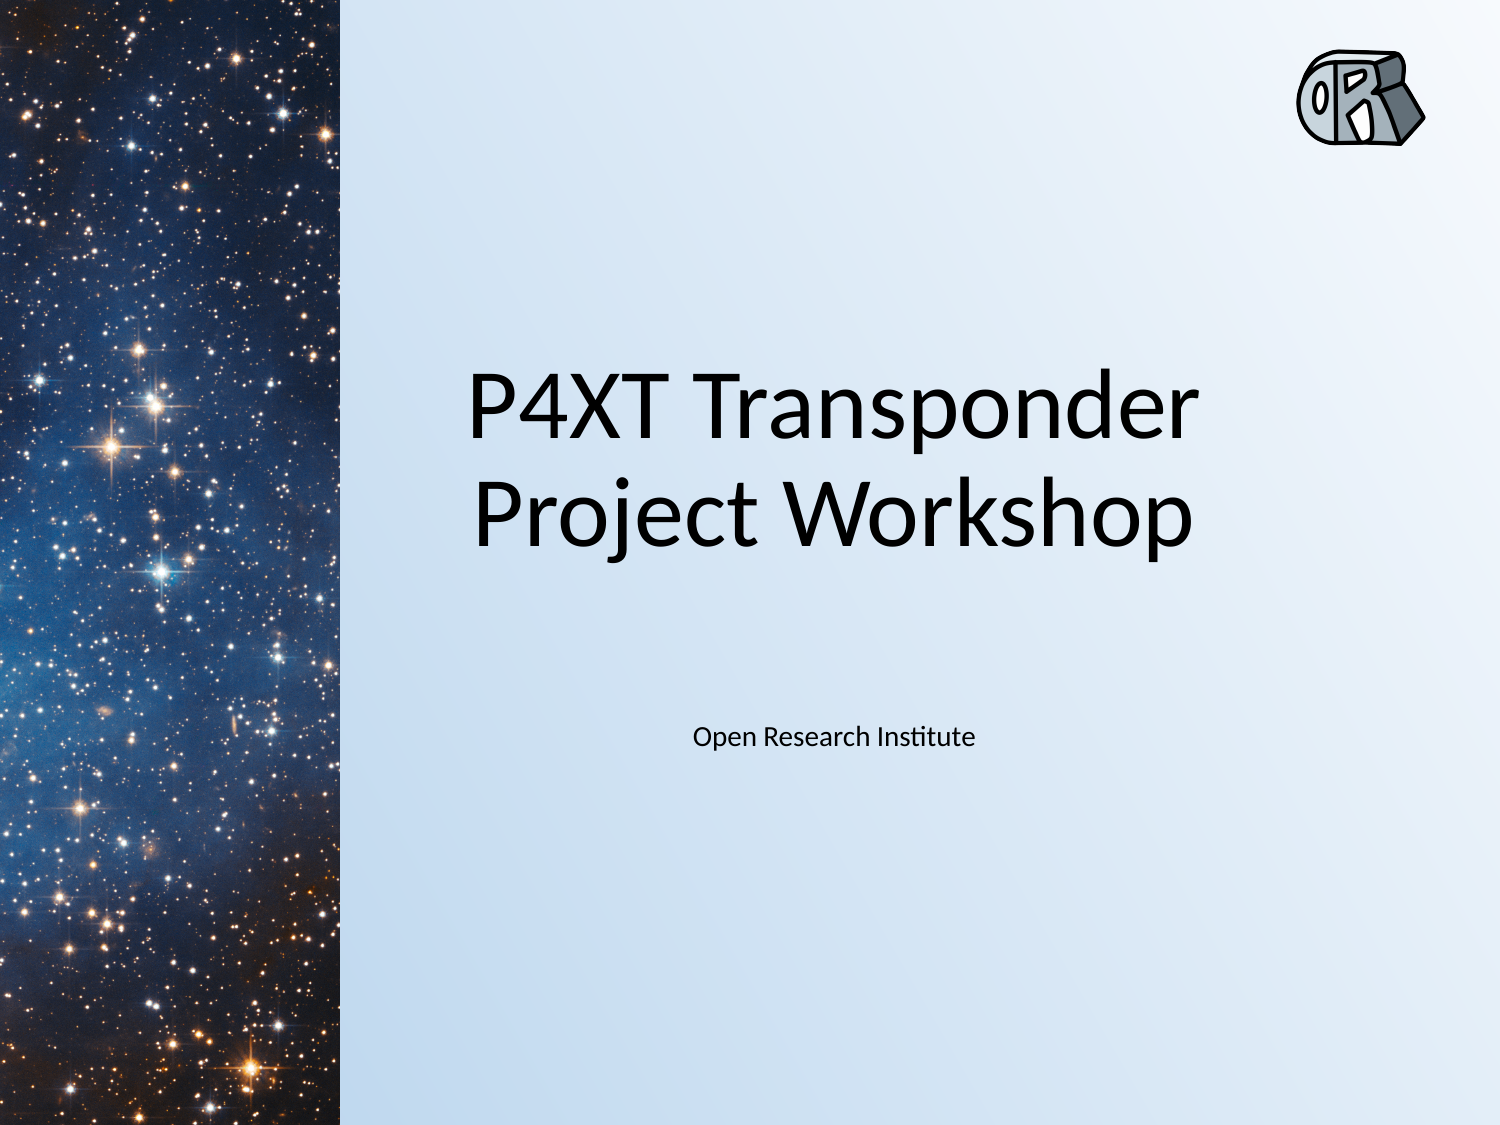

# P4XT Transponder Project Workshop

Open Research Institute